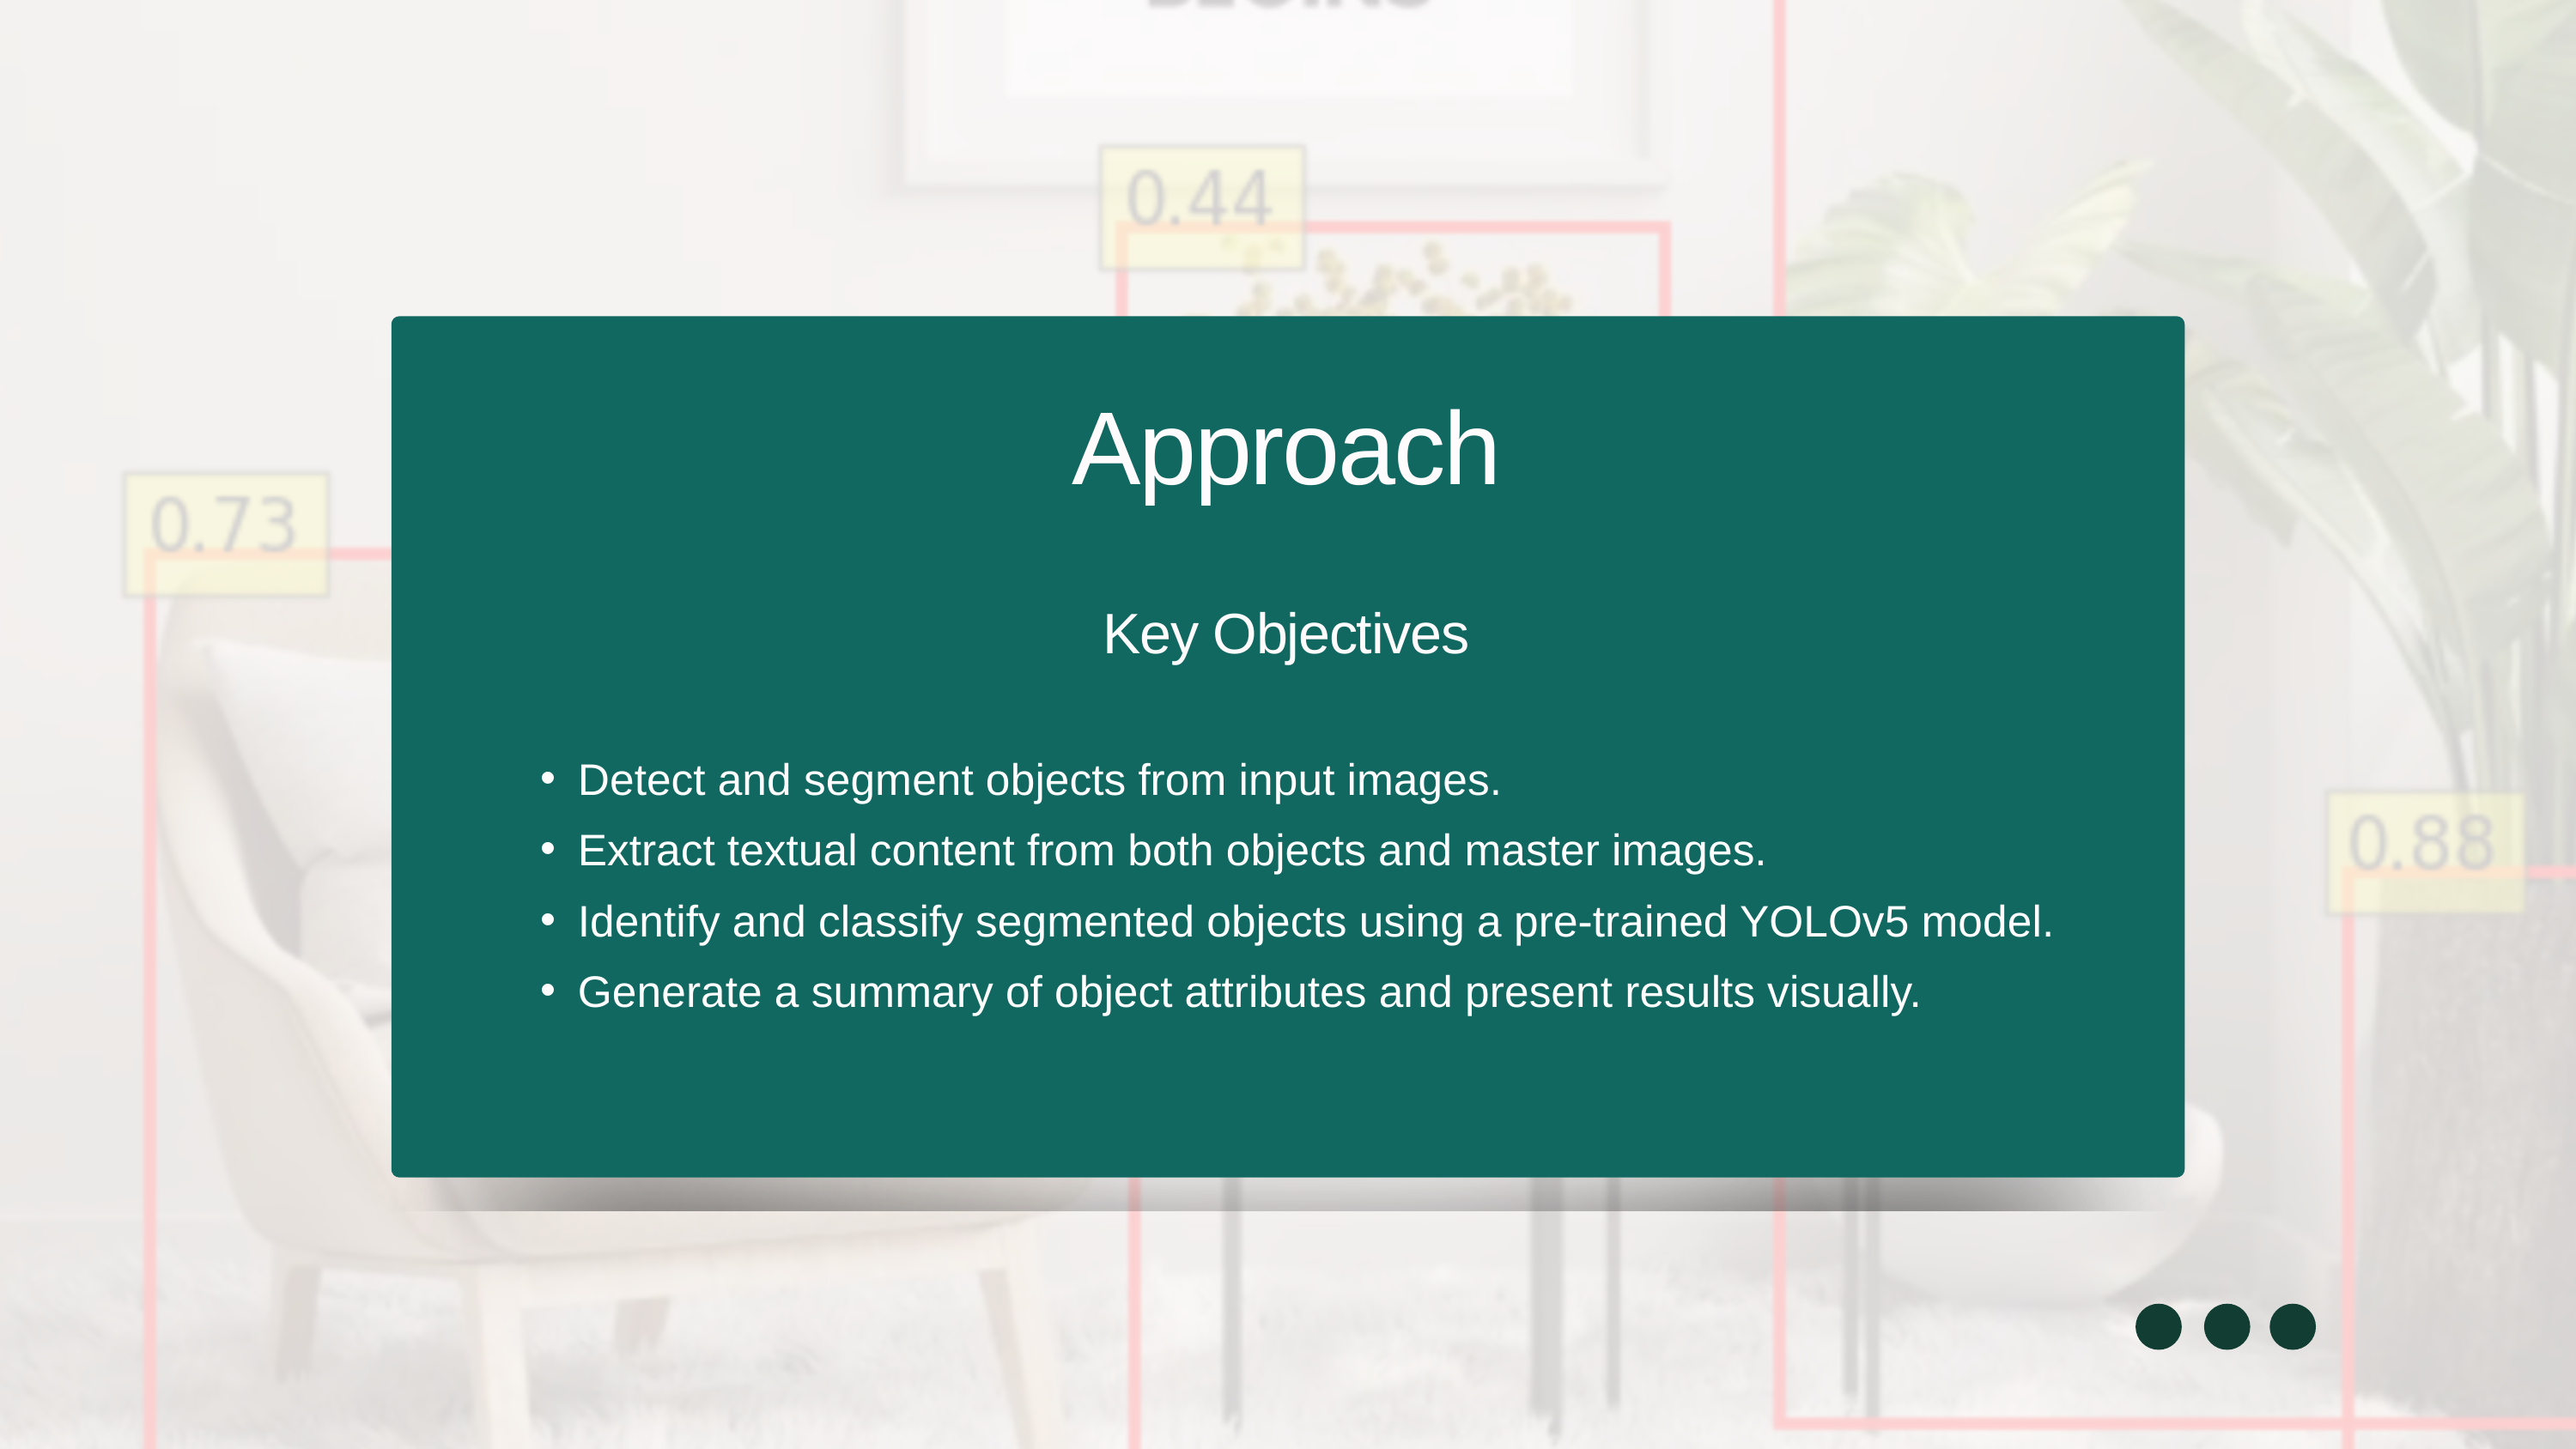

Approach

Key Objectives
Detect and segment objects from input images.
Extract textual content from both objects and master images.
Identify and classify segmented objects using a pre-trained YOLOv5 model.
Generate a summary of object attributes and present results visually.